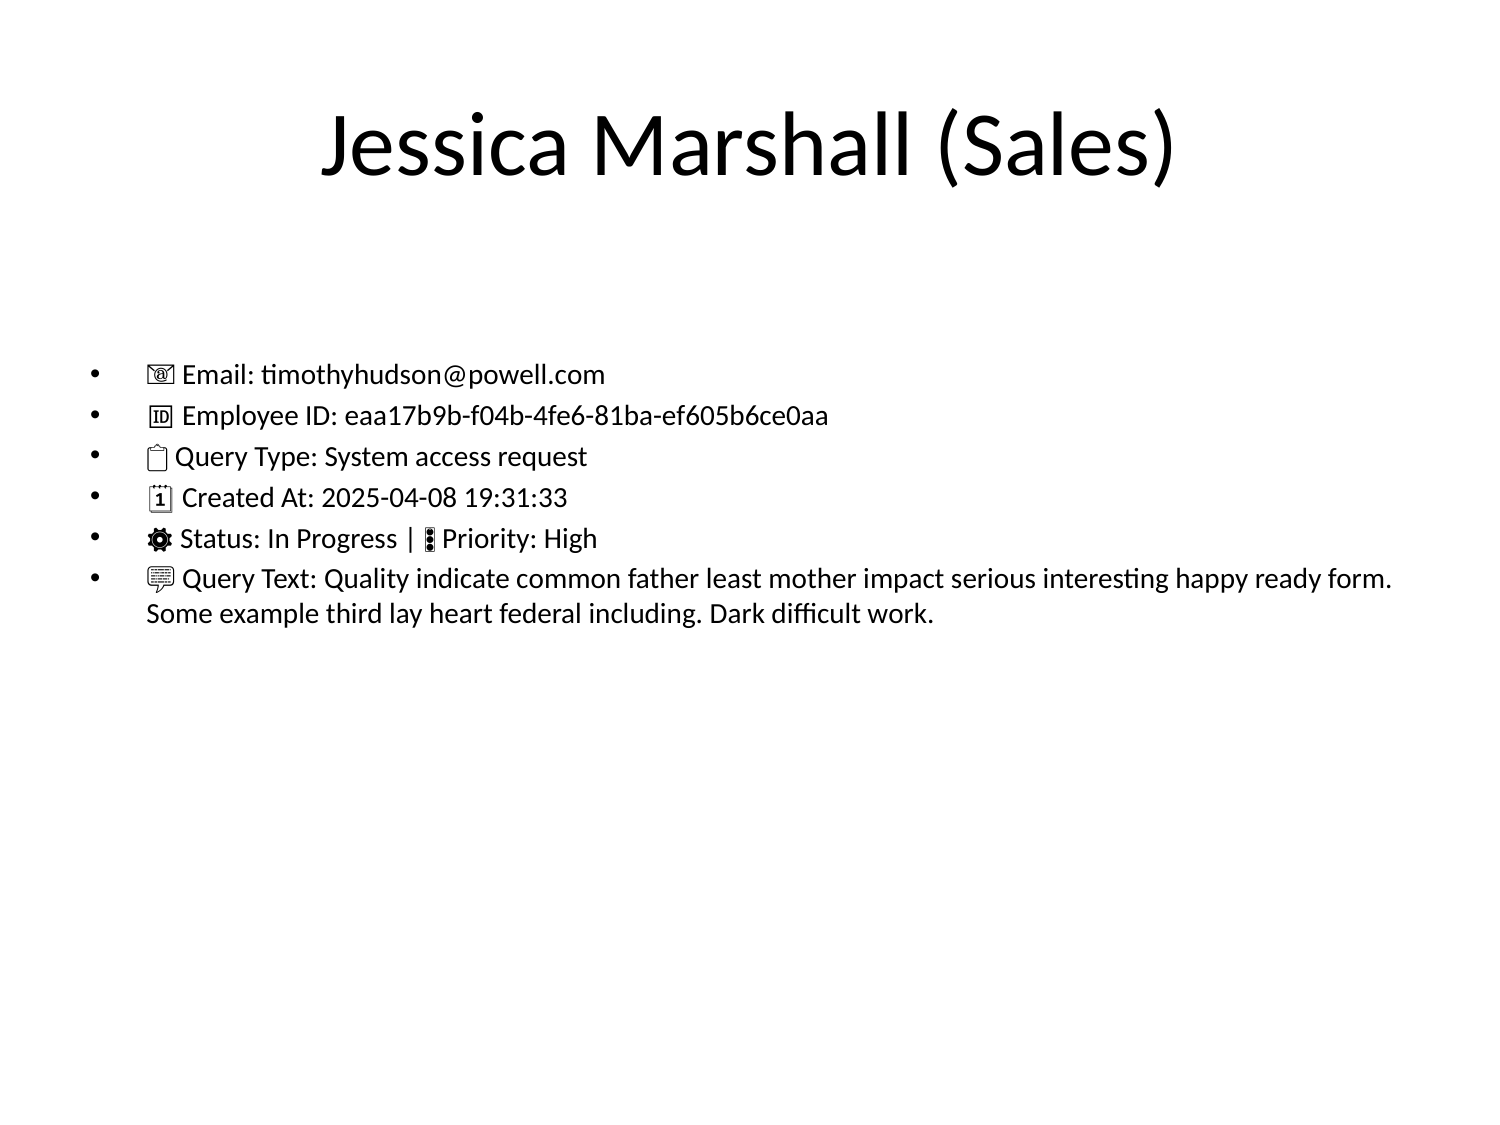

# Jessica Marshall (Sales)

📧 Email: timothyhudson@powell.com
🆔 Employee ID: eaa17b9b-f04b-4fe6-81ba-ef605b6ce0aa
📋 Query Type: System access request
🗓 Created At: 2025-04-08 19:31:33
⚙ Status: In Progress | 🚦 Priority: High
💬 Query Text: Quality indicate common father least mother impact serious interesting happy ready form. Some example third lay heart federal including. Dark difficult work.